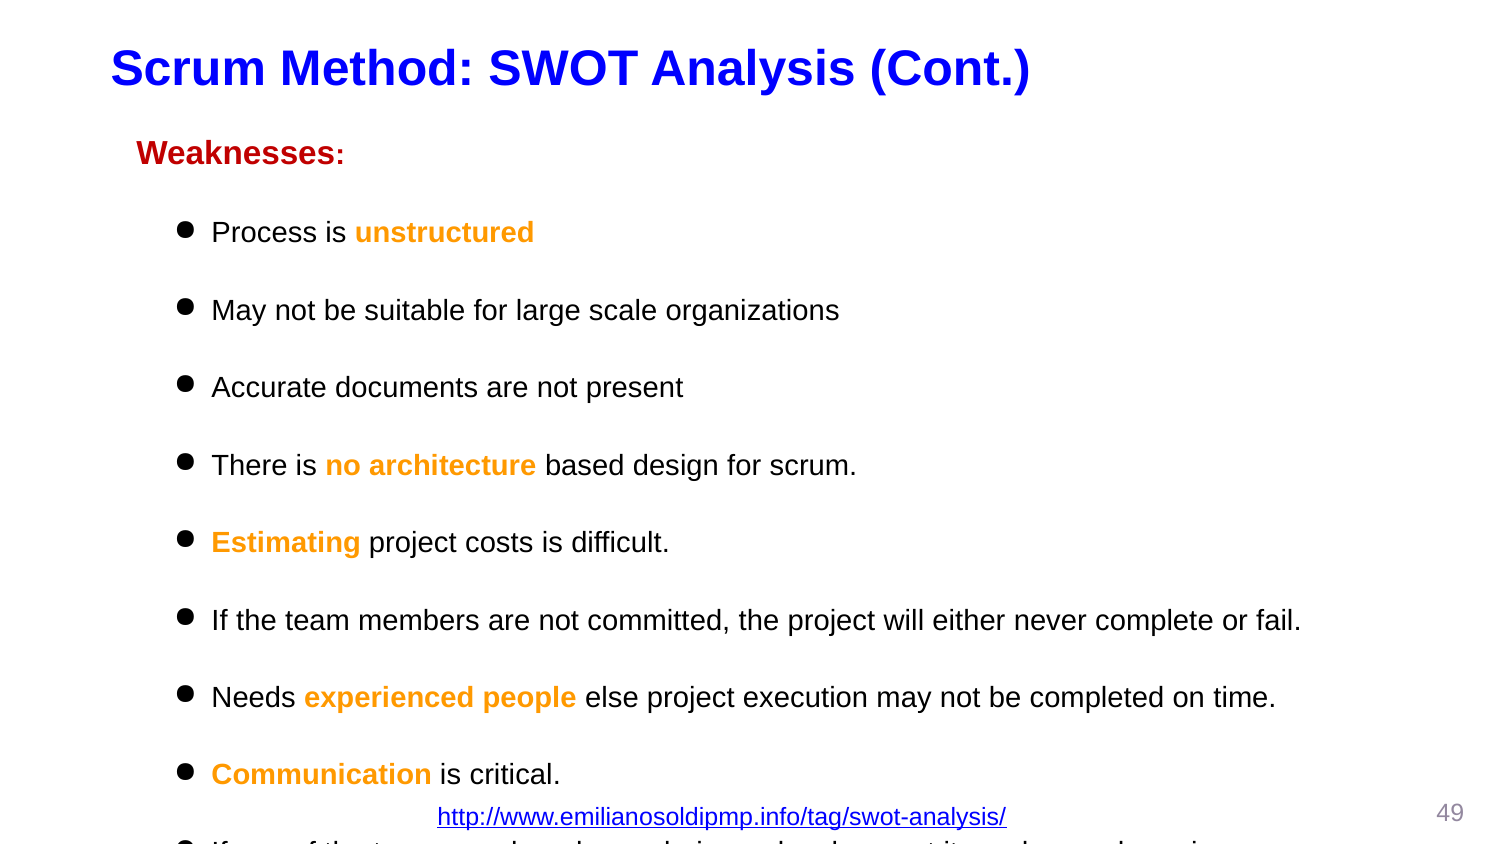

Scrum Method: SWOT Analysis (Cont.)
Weaknesses:
Process is unstructured
May not be suitable for large scale organizations
Accurate documents are not present
There is no architecture based design for scrum.
Estimating project costs is difficult.
If the team members are not committed, the project will either never complete or fail.
Needs experienced people else project execution may not be completed on time.
Communication is critical.
If any of the team members leave during a development it can have a huge inverse effect on the project development
Project quality management is hard

http://www.emilianosoldipmp.info/tag/swot-analysis/